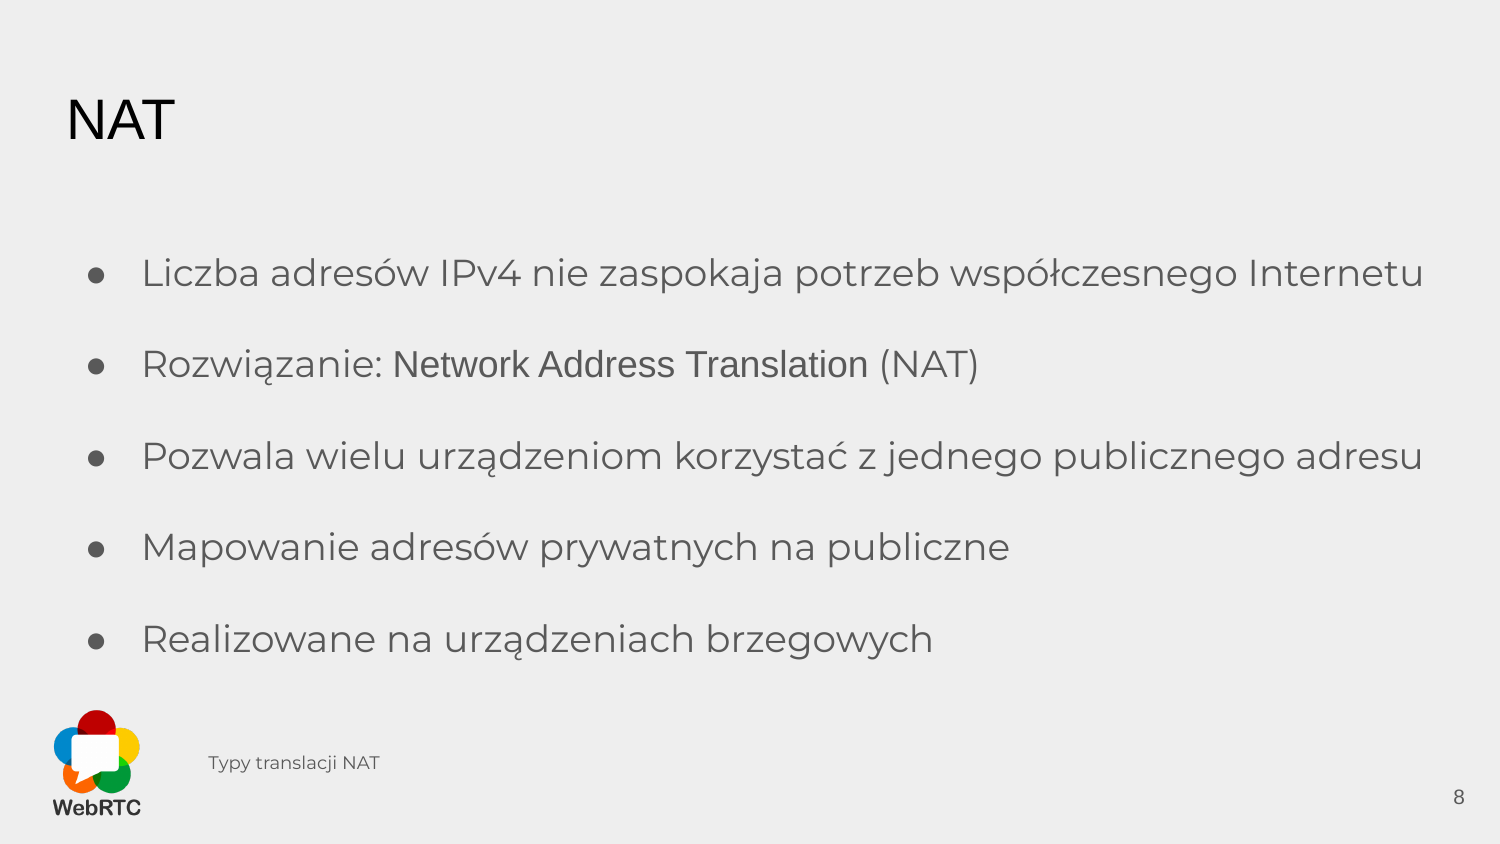

# NAT
Liczba adresów IPv4 nie zaspokaja potrzeb współczesnego Internetu
Rozwiązanie: Network Address Translation (NAT)
Pozwala wielu urządzeniom korzystać z jednego publicznego adresu
Mapowanie adresów prywatnych na publiczne
Realizowane na urządzeniach brzegowych
Typy translacji NAT

8